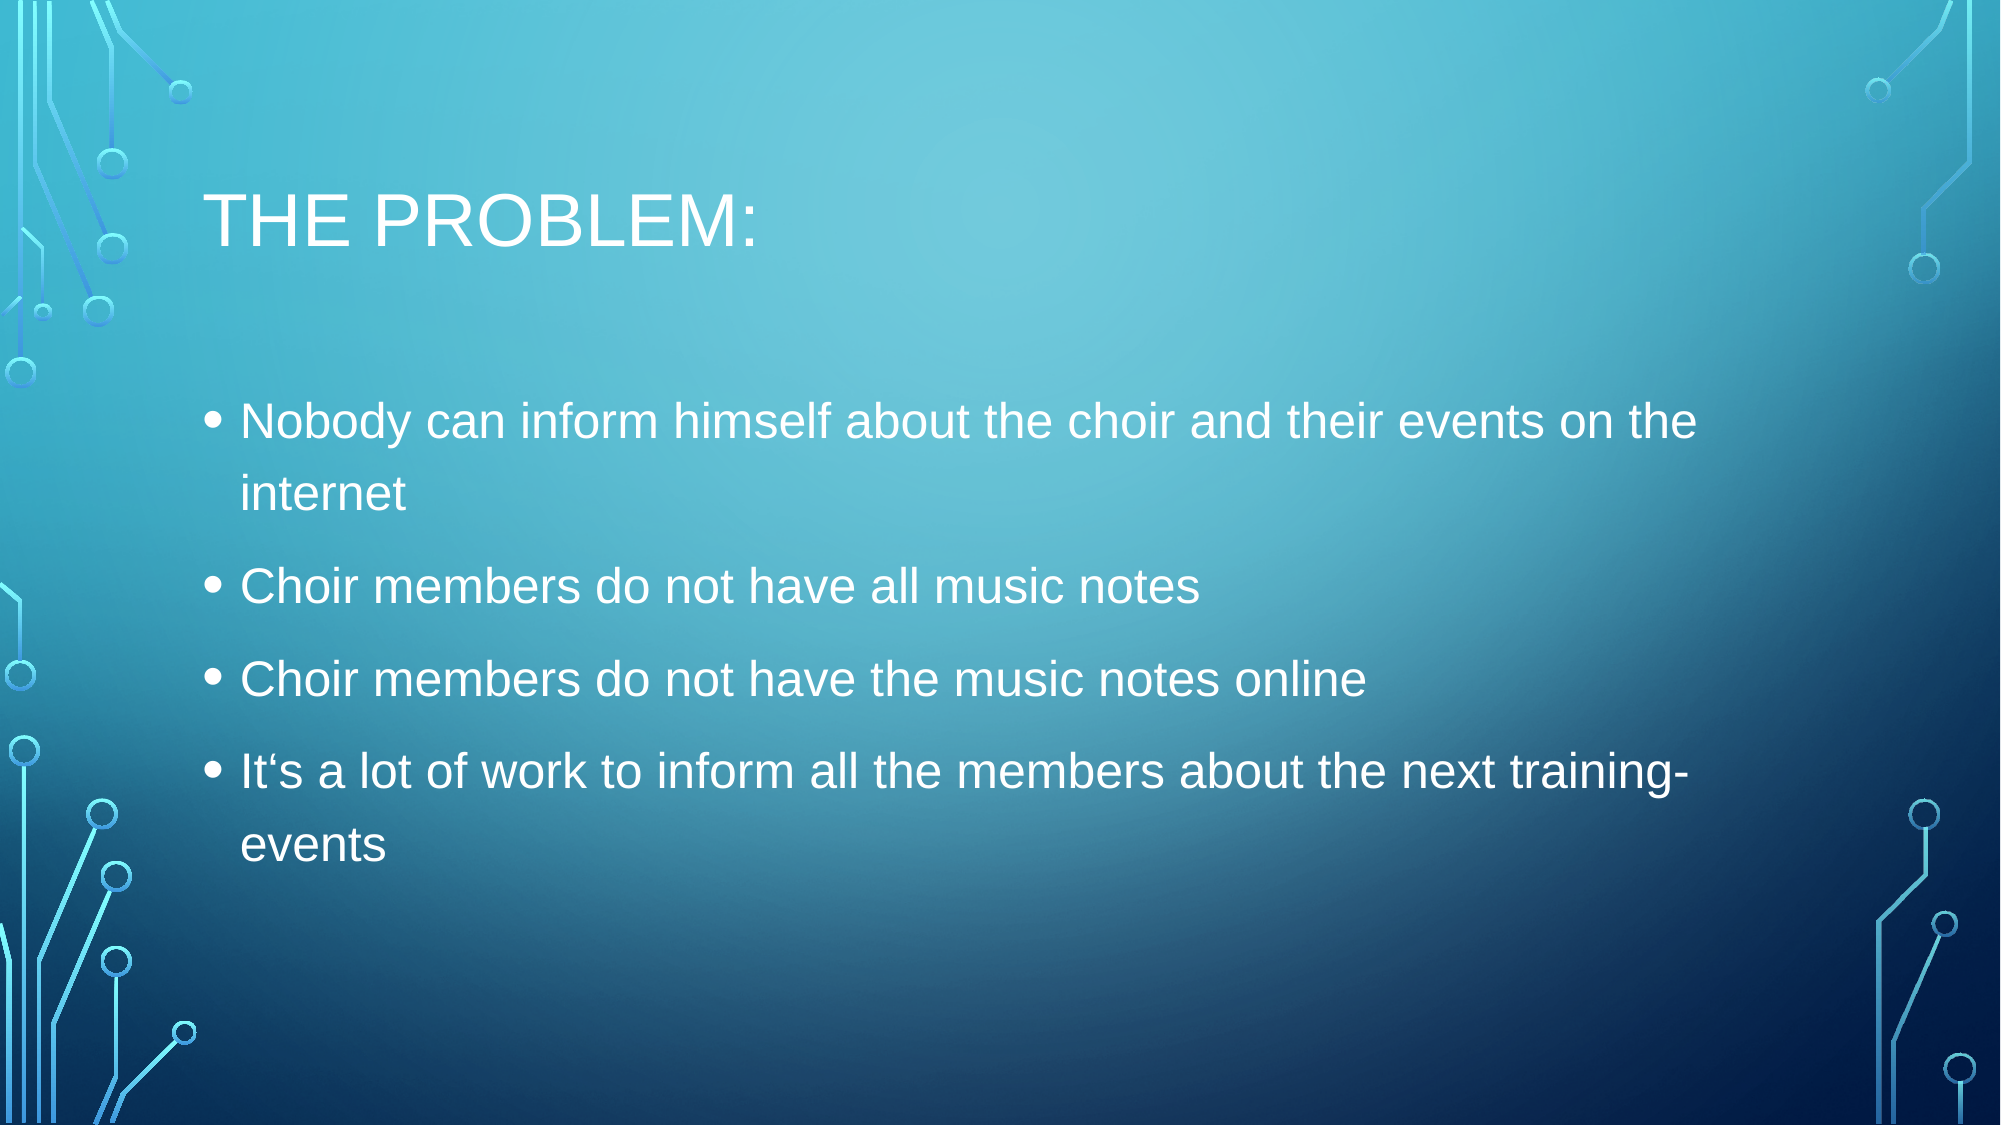

# The Problem:
Nobody can inform himself about the choir and their events on the internet
Choir members do not have all music notes
Choir members do not have the music notes online
It‘s a lot of work to inform all the members about the next training-events